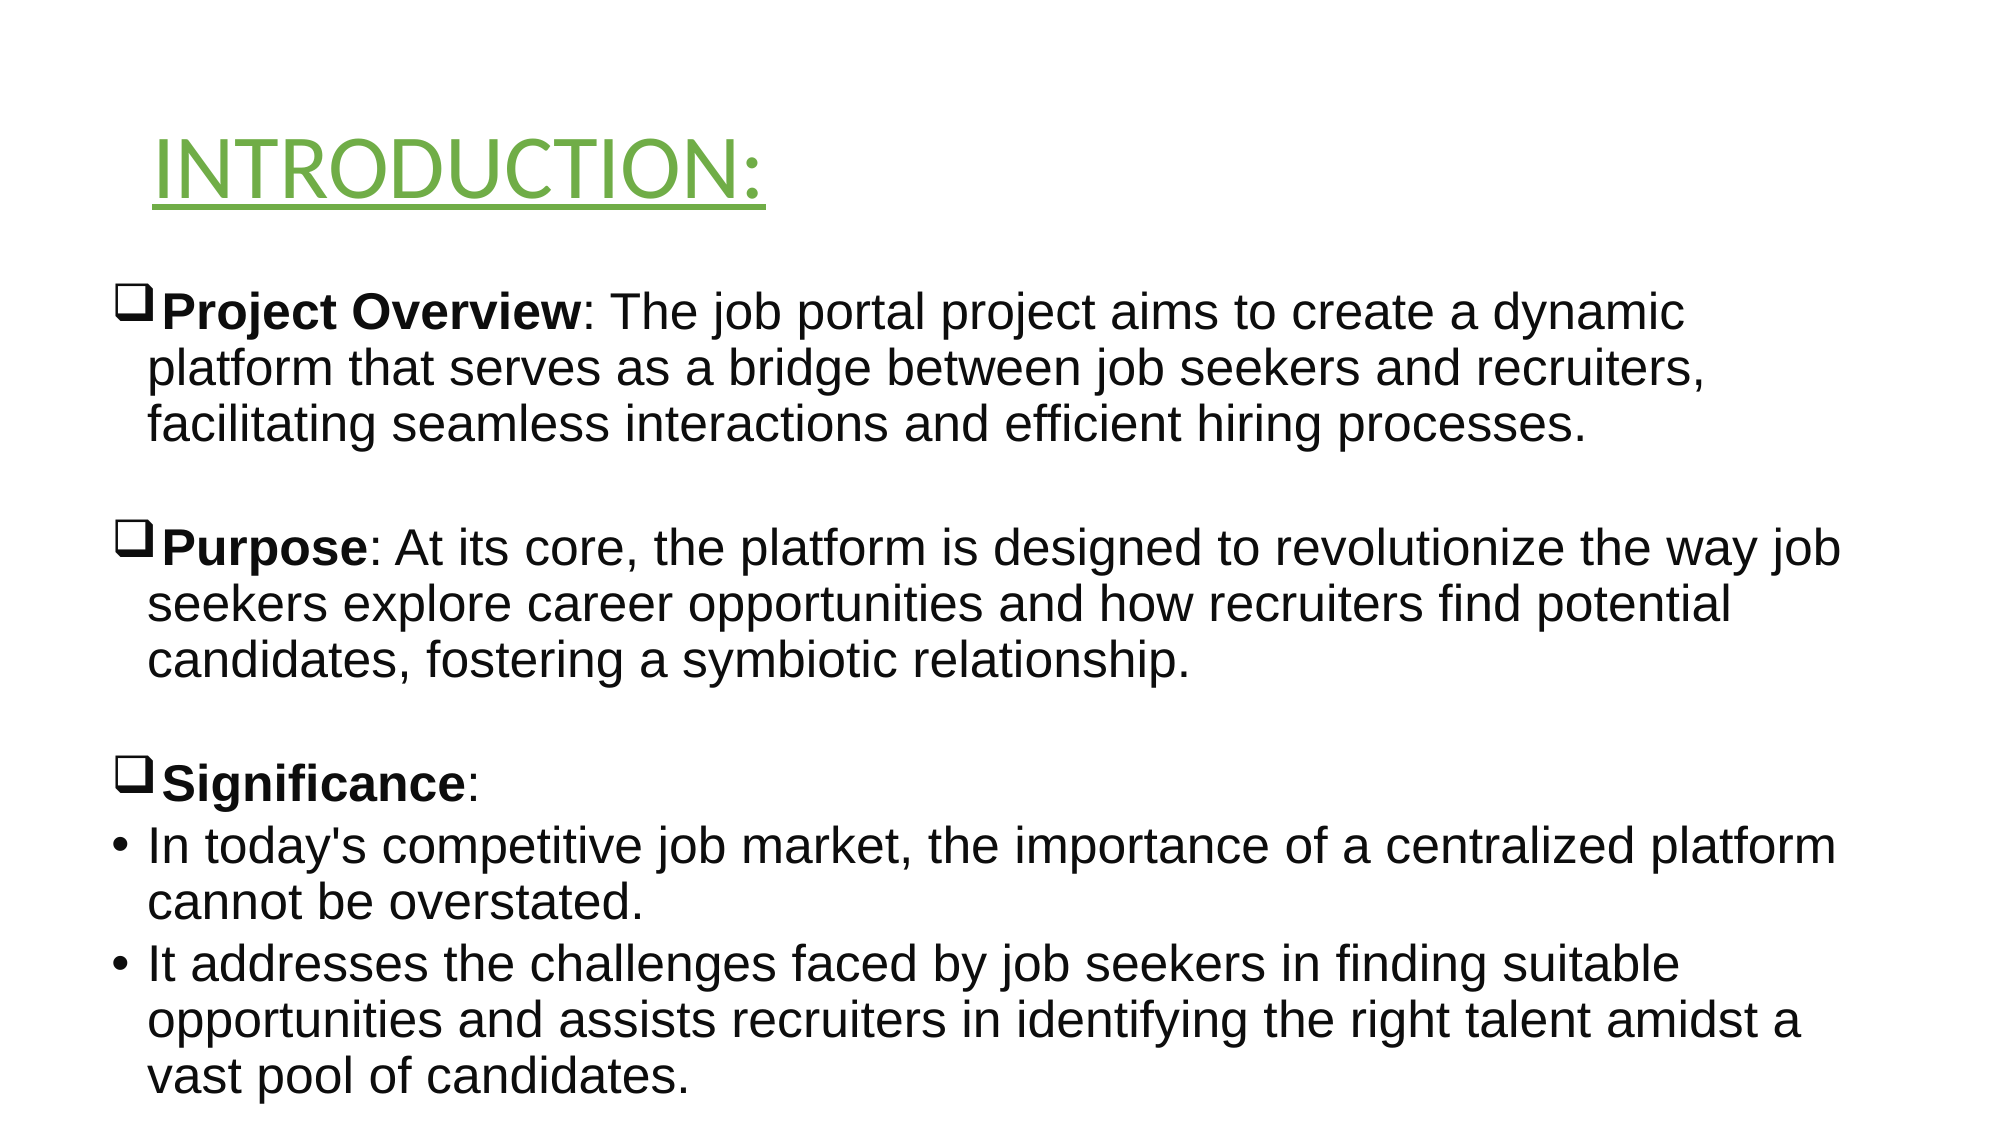

# INTRODUCTION:
 Project Overview: The job portal project aims to create a dynamic platform that serves as a bridge between job seekers and recruiters, facilitating seamless interactions and efficient hiring processes.

 Purpose: At its core, the platform is designed to revolutionize the way job seekers explore career opportunities and how recruiters find potential candidates, fostering a symbiotic relationship.

 Significance:
In today's competitive job market, the importance of a centralized platform cannot be overstated.
It addresses the challenges faced by job seekers in finding suitable opportunities and assists recruiters in identifying the right talent amidst a vast pool of candidates.